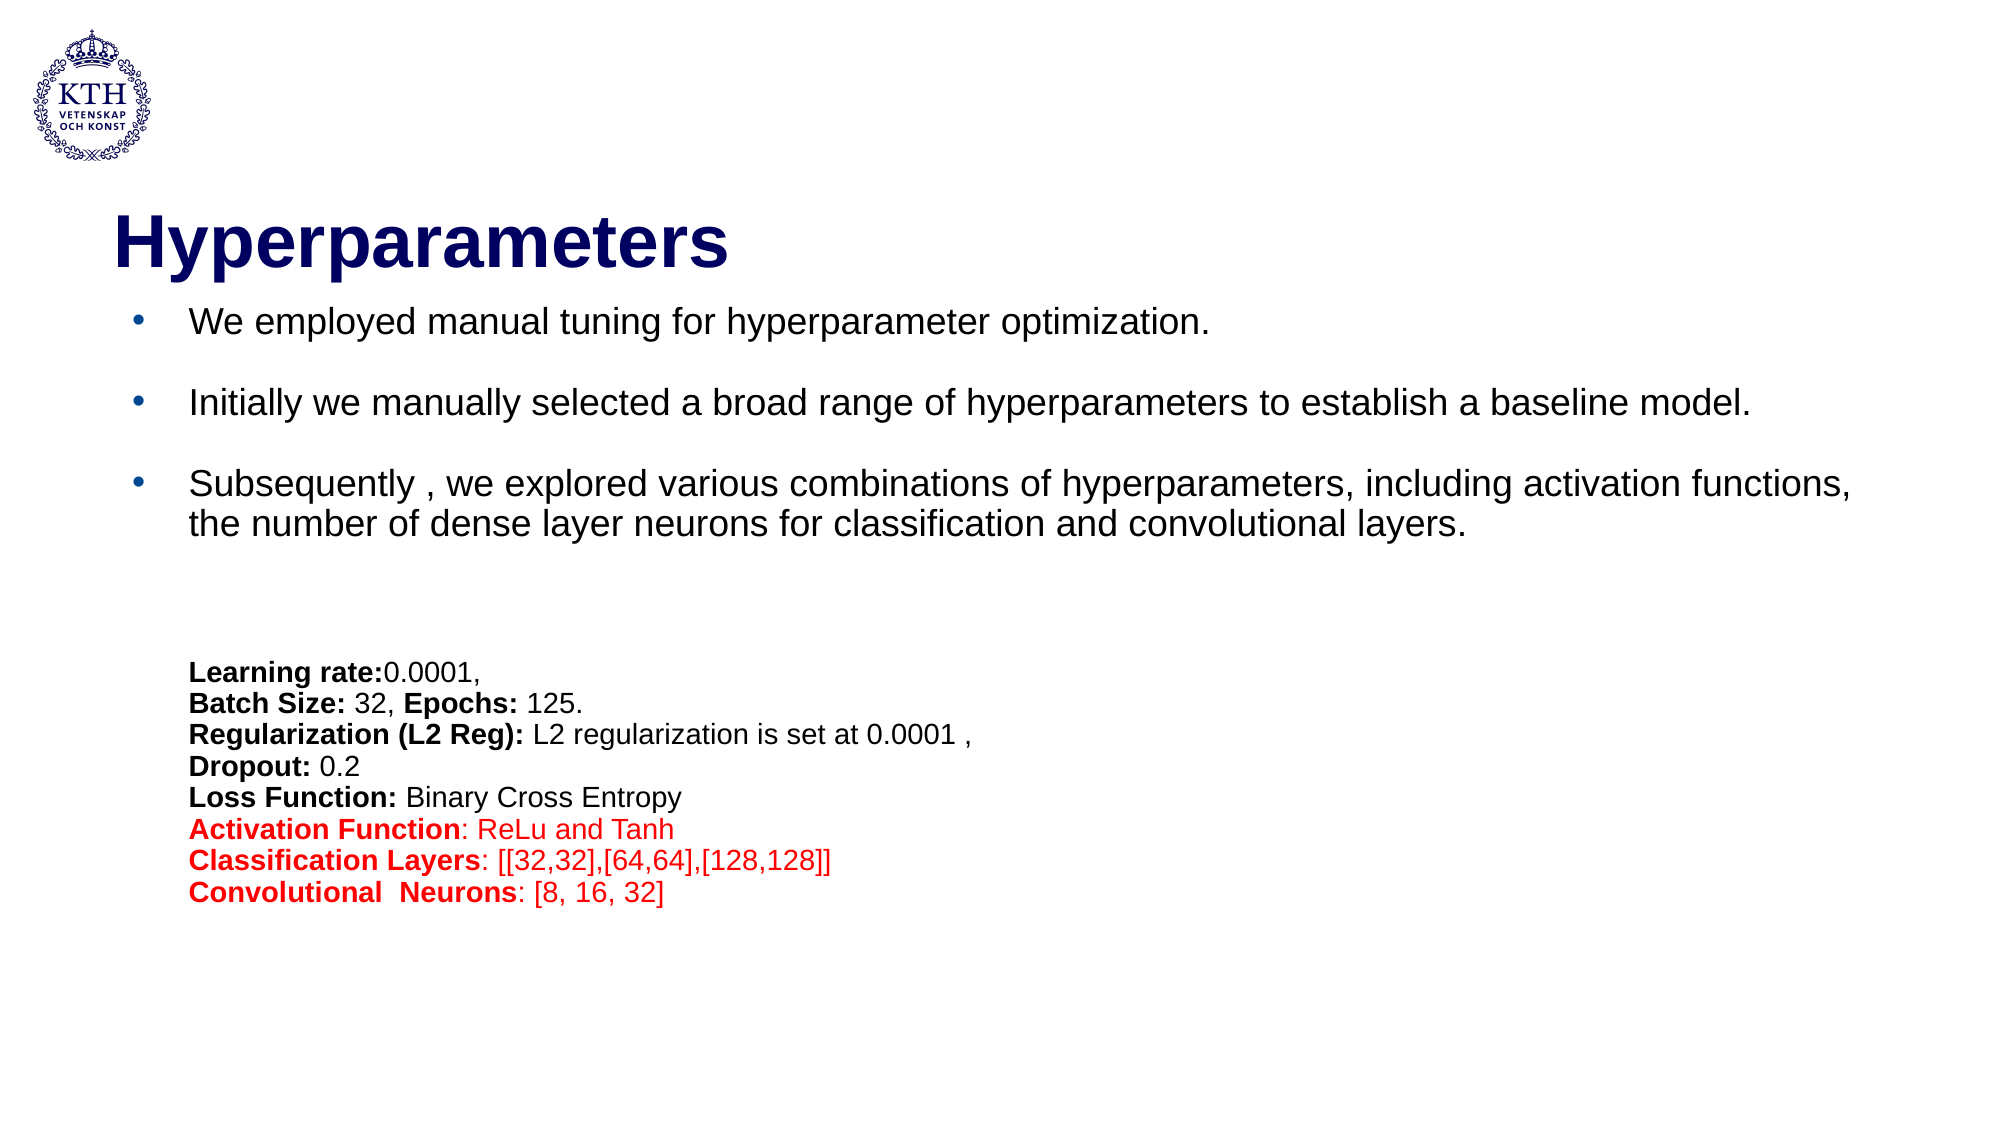

# Hyperparameters
We employed manual tuning for hyperparameter optimization.

Initially we manually selected a broad range of hyperparameters to establish a baseline model.

Subsequently , we explored various combinations of hyperparameters, including activation functions, the number of dense layer neurons for classification and convolutional layers.

Learning rate:0.0001,
Batch Size: 32, Epochs: 125.
Regularization (L2 Reg): L2 regularization is set at 0.0001 ,
Dropout: 0.2
Loss Function: Binary Cross Entropy
Activation Function: ReLu and Tanh
Classification Layers: [[32,32],[64,64],[128,128]]
Convolutional  Neurons: [8, 16, 32]